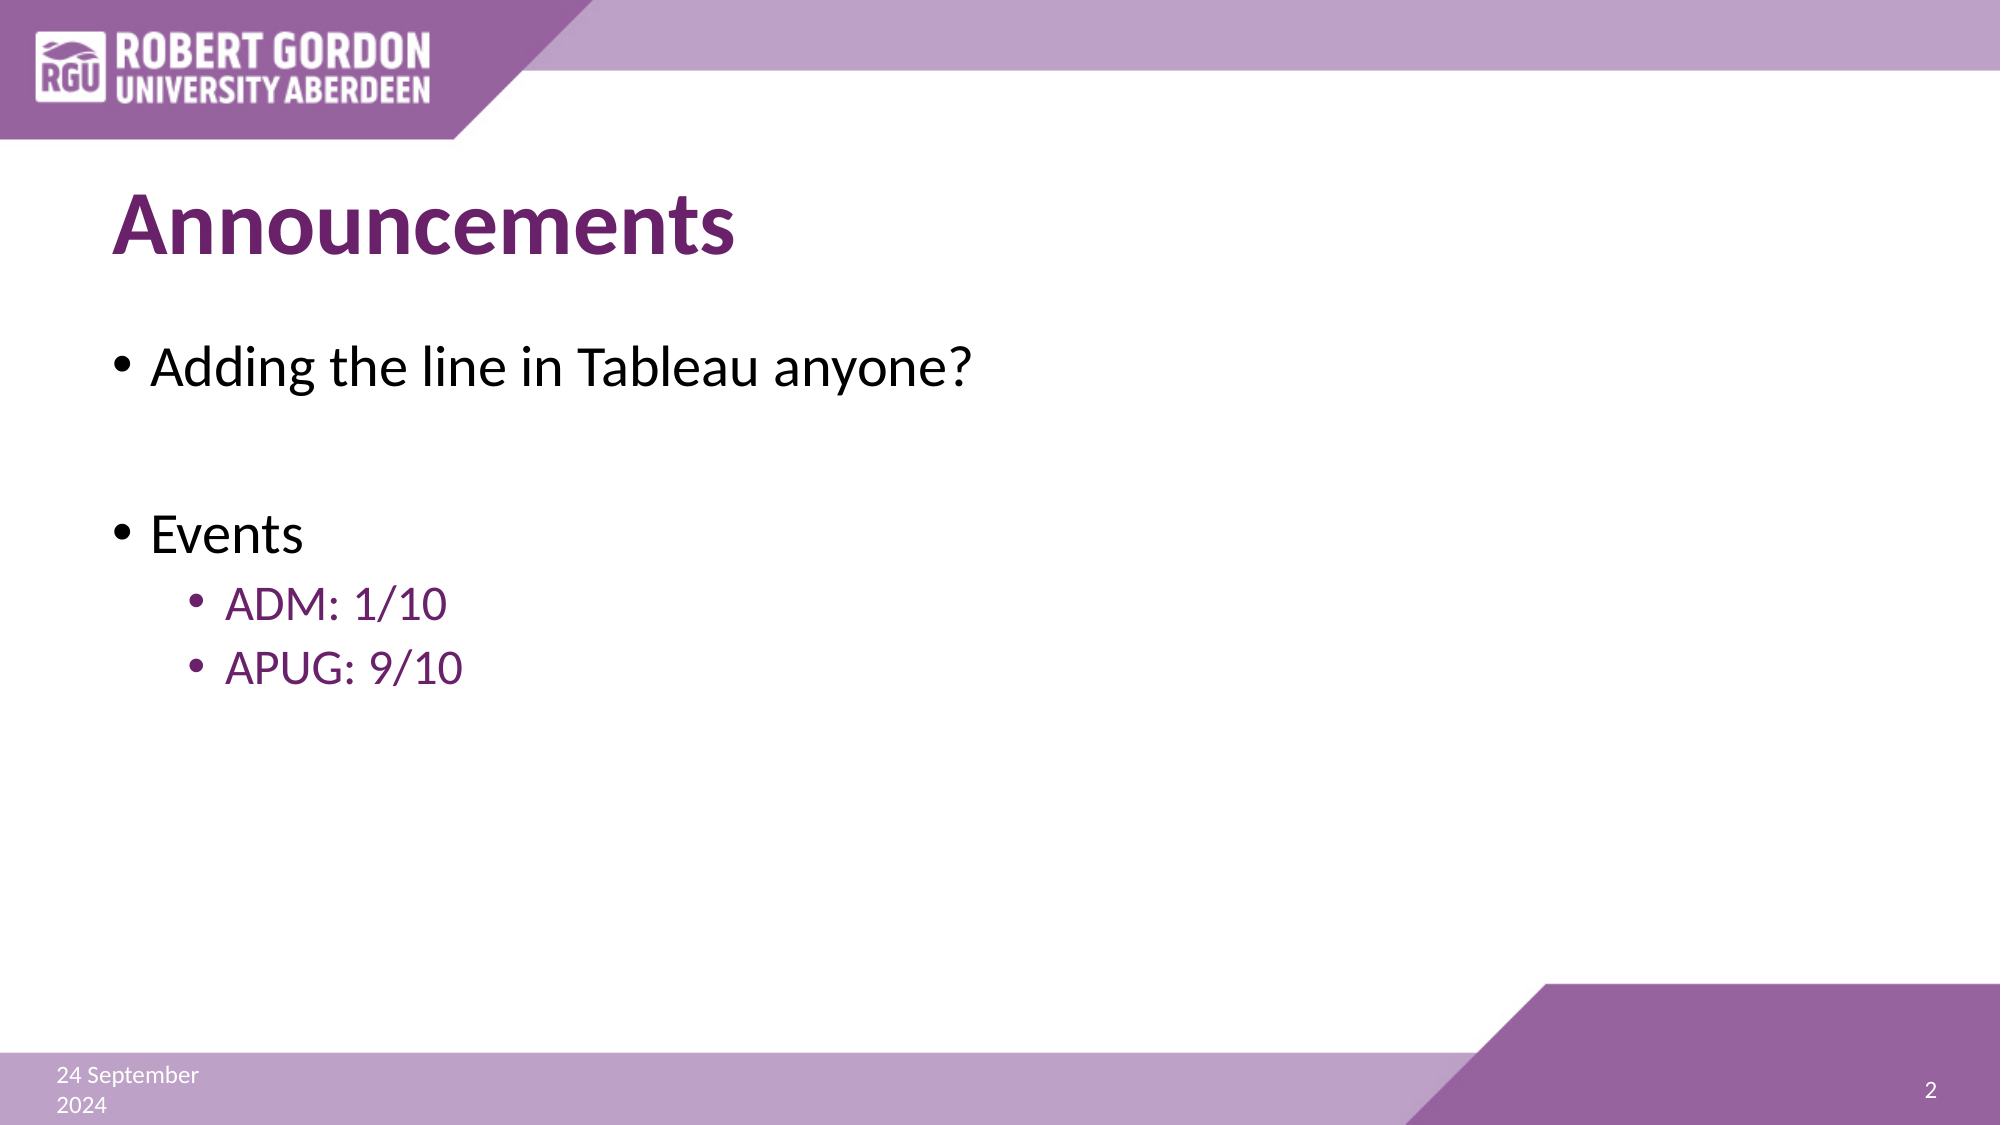

# Announcements
Adding the line in Tableau anyone?

Events
ADM: 1/10
APUG: 9/10
2
24 September 2024